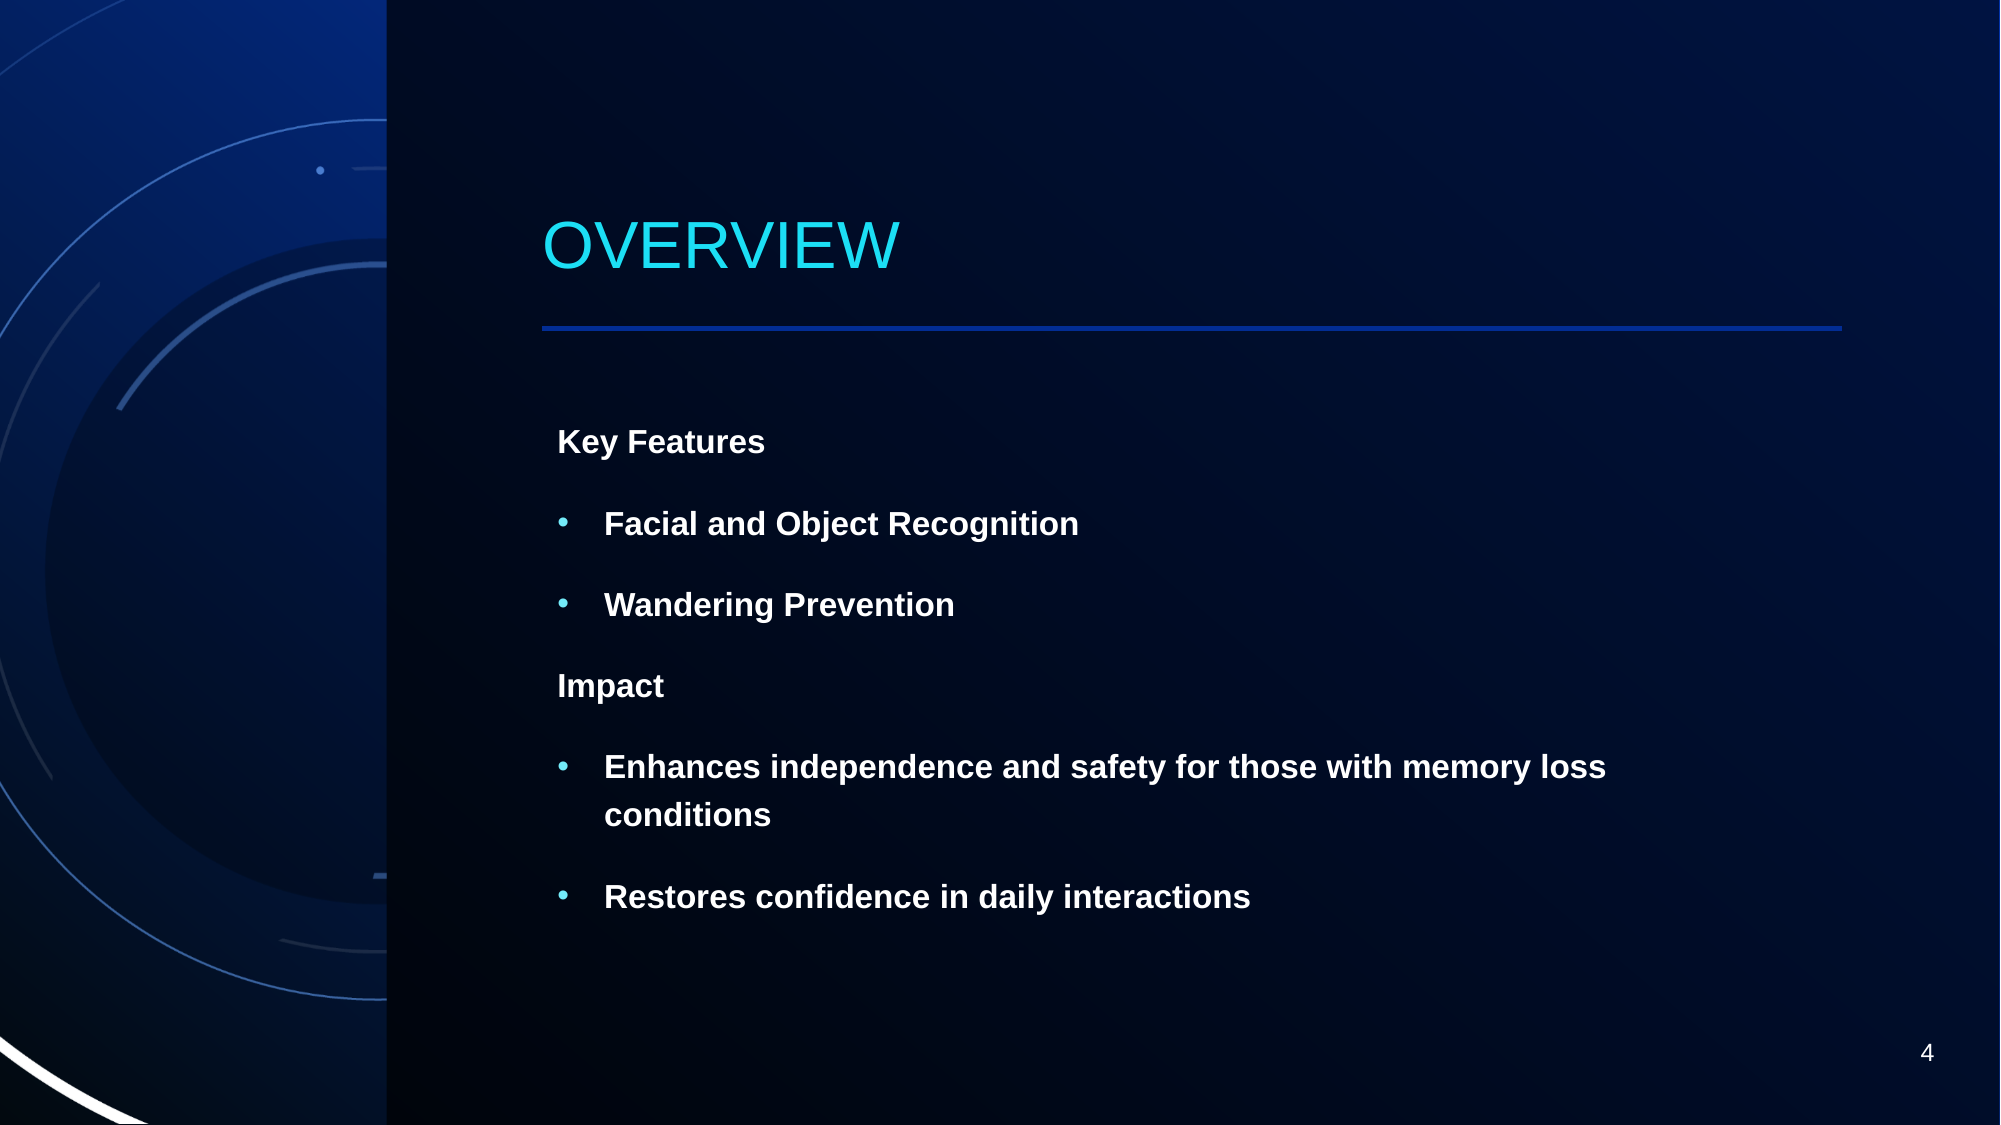

# Overview
Key Features
Facial and Object Recognition
Wandering Prevention
Impact
Enhances independence and safety for those with memory loss conditions
Restores confidence in daily interactions
4